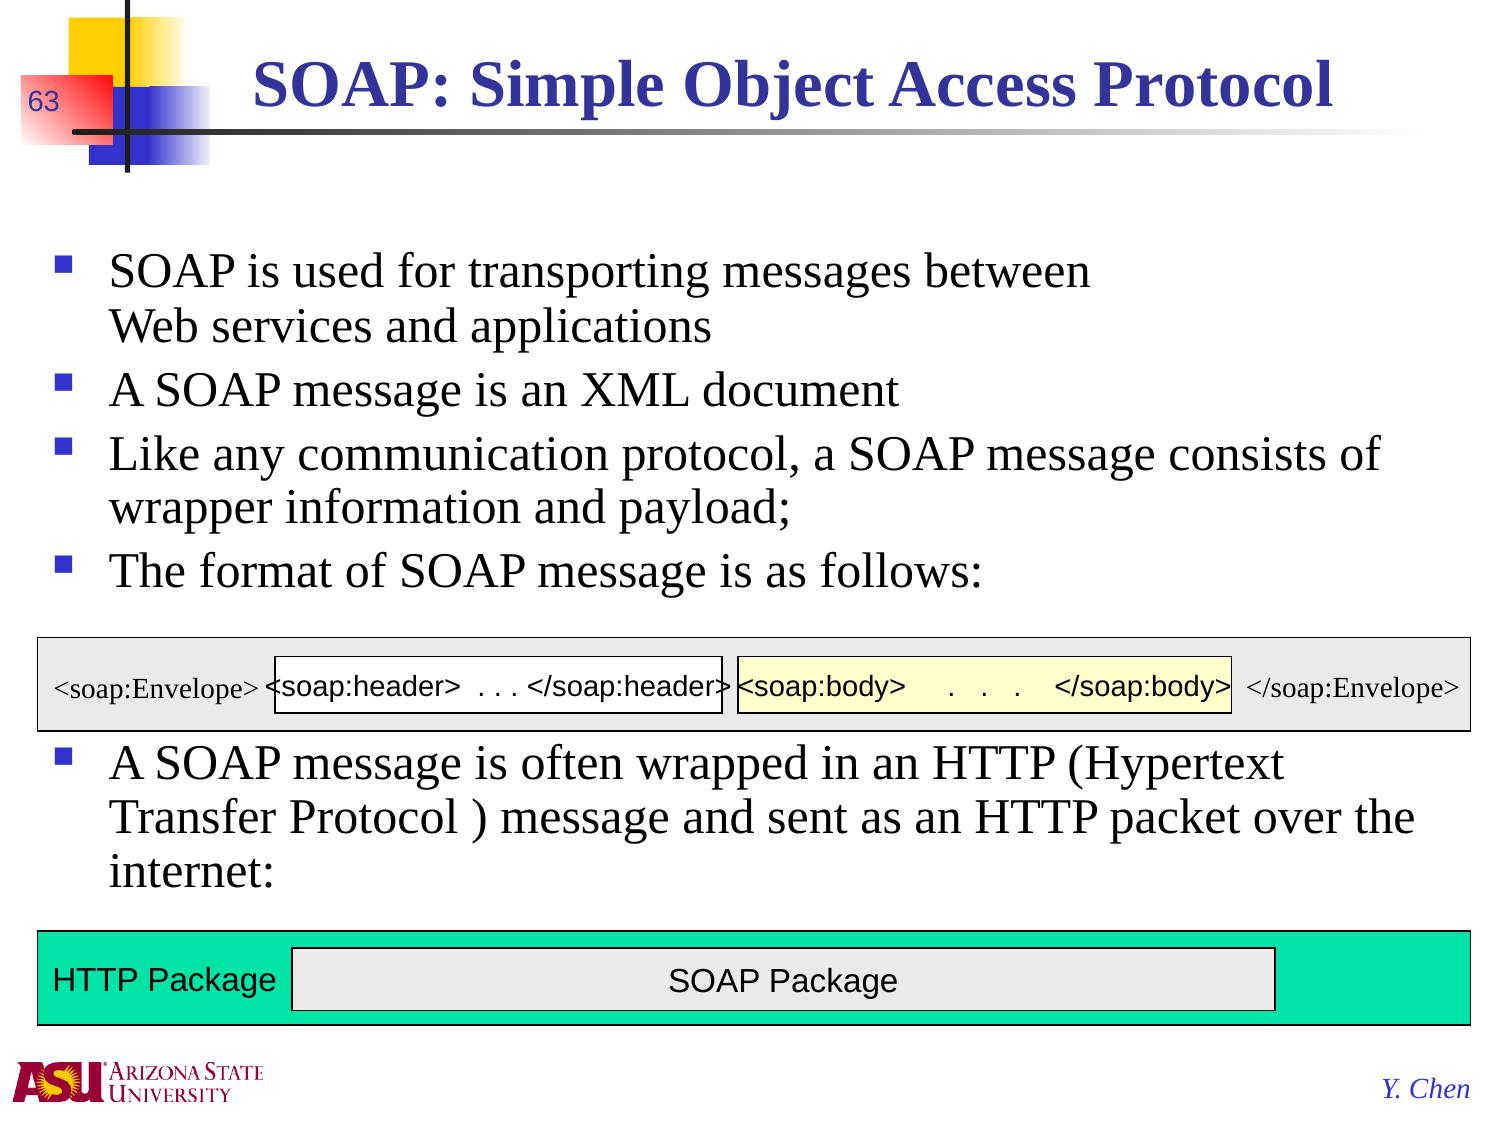

# SOAP: Simple Object Access Protocol
63
SOAP is used for transporting messages between
Web services and applications
A SOAP message is an XML document
Like any communication protocol, a SOAP message consists of wrapper information and payload;
The format of SOAP message is as follows:

A SOAP message is often wrapped in an HTTP (Hypertext Transfer Protocol ) message and sent as an HTTP packet over the internet:

<soap:header>  . . . </soap:header>
<soap:body>     .   .   .    </soap:body>
</soap:Envelope>
<soap:Envelope>
HTTP Package
SOAP Package